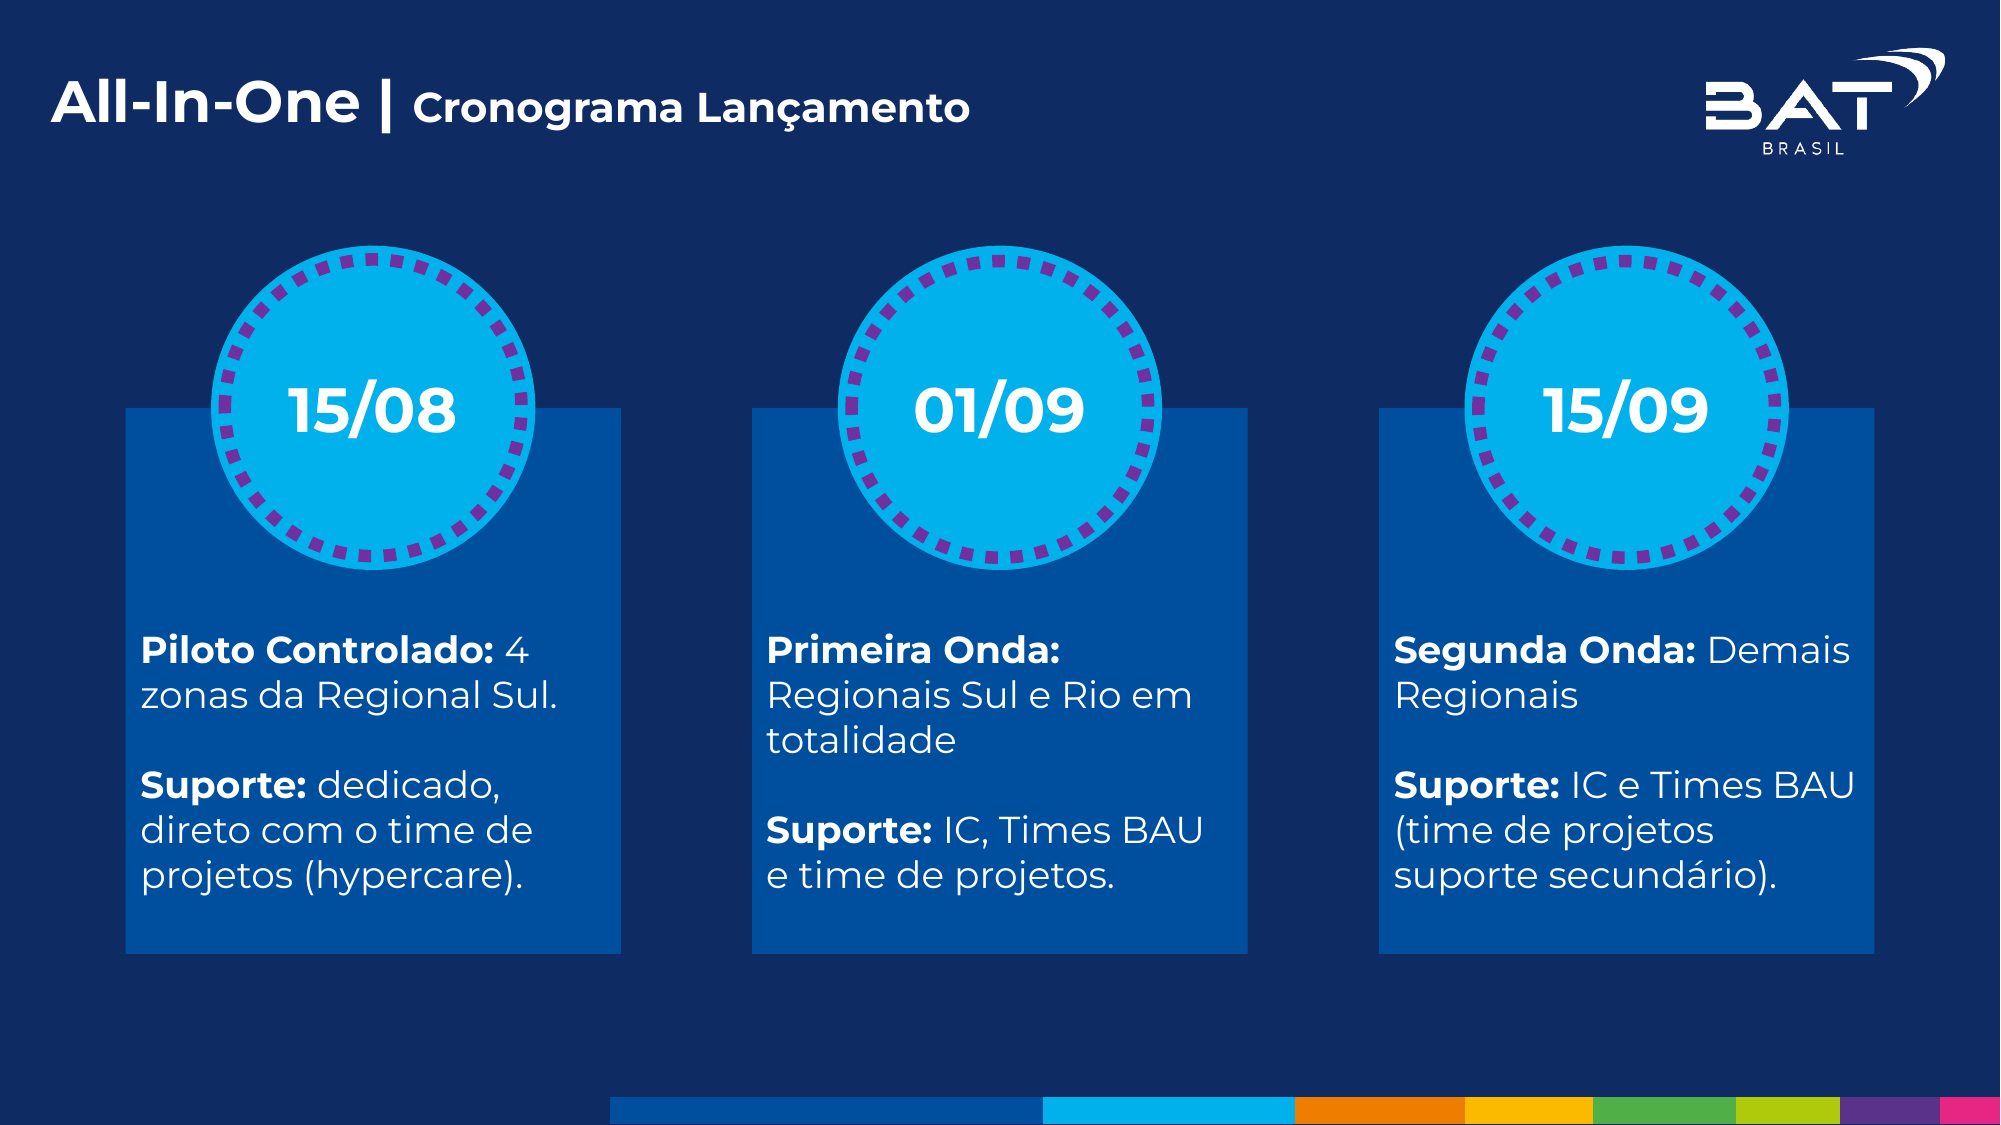

All-In-One | Cronograma Lançamento
15/08
01/09
15/09

Piloto Controlado: 4 zonas da Regional Sul.

Suporte: dedicado, direto com o time de projetos (hypercare).
Primeira Onda: Regionais Sul e Rio em totalidade

Suporte: IC, Times BAU e time de projetos.
Segunda Onda: Demais Regionais

Suporte: IC e Times BAU (time de projetos suporte secundário).